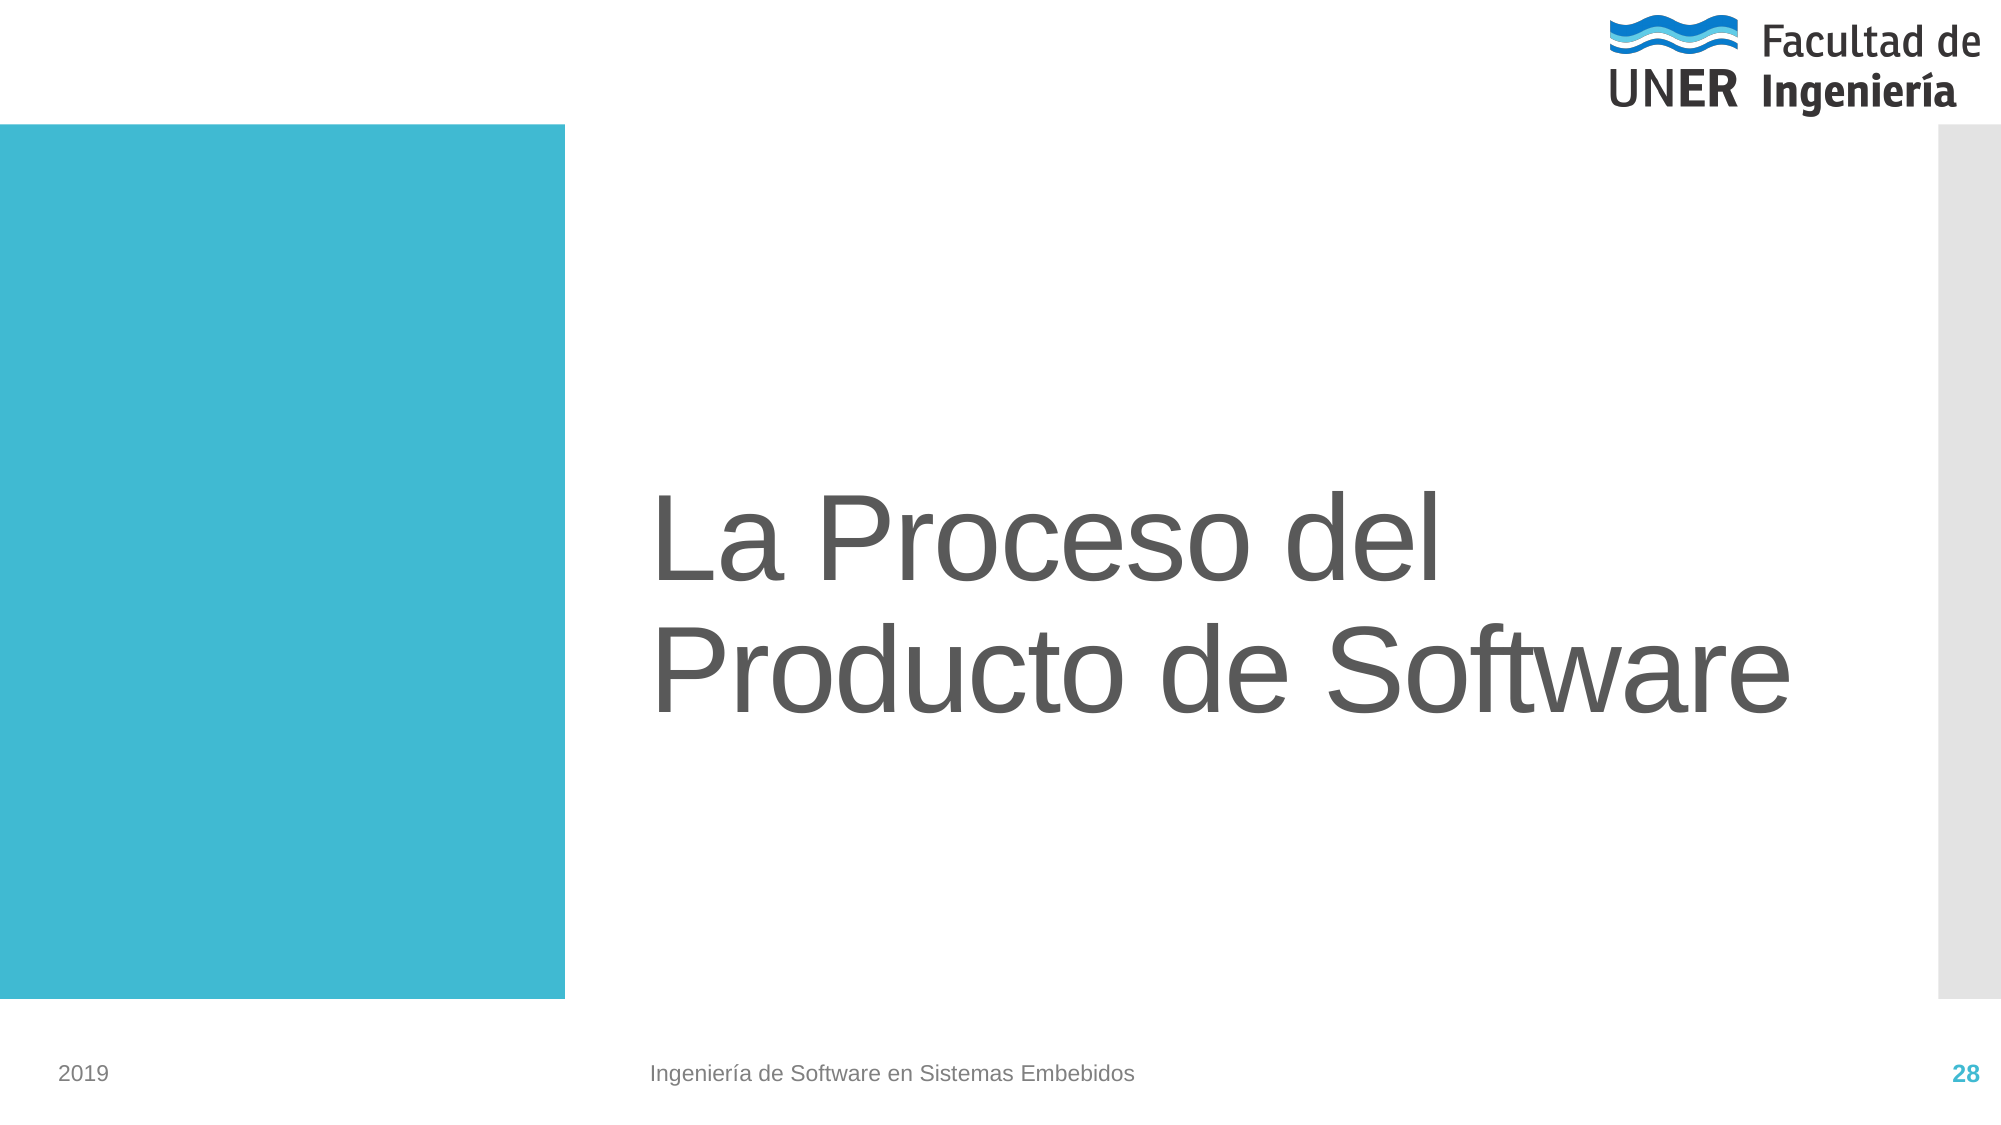

# La Proceso del Producto de Software

2019
Ingeniería de Software en Sistemas Embebidos
28